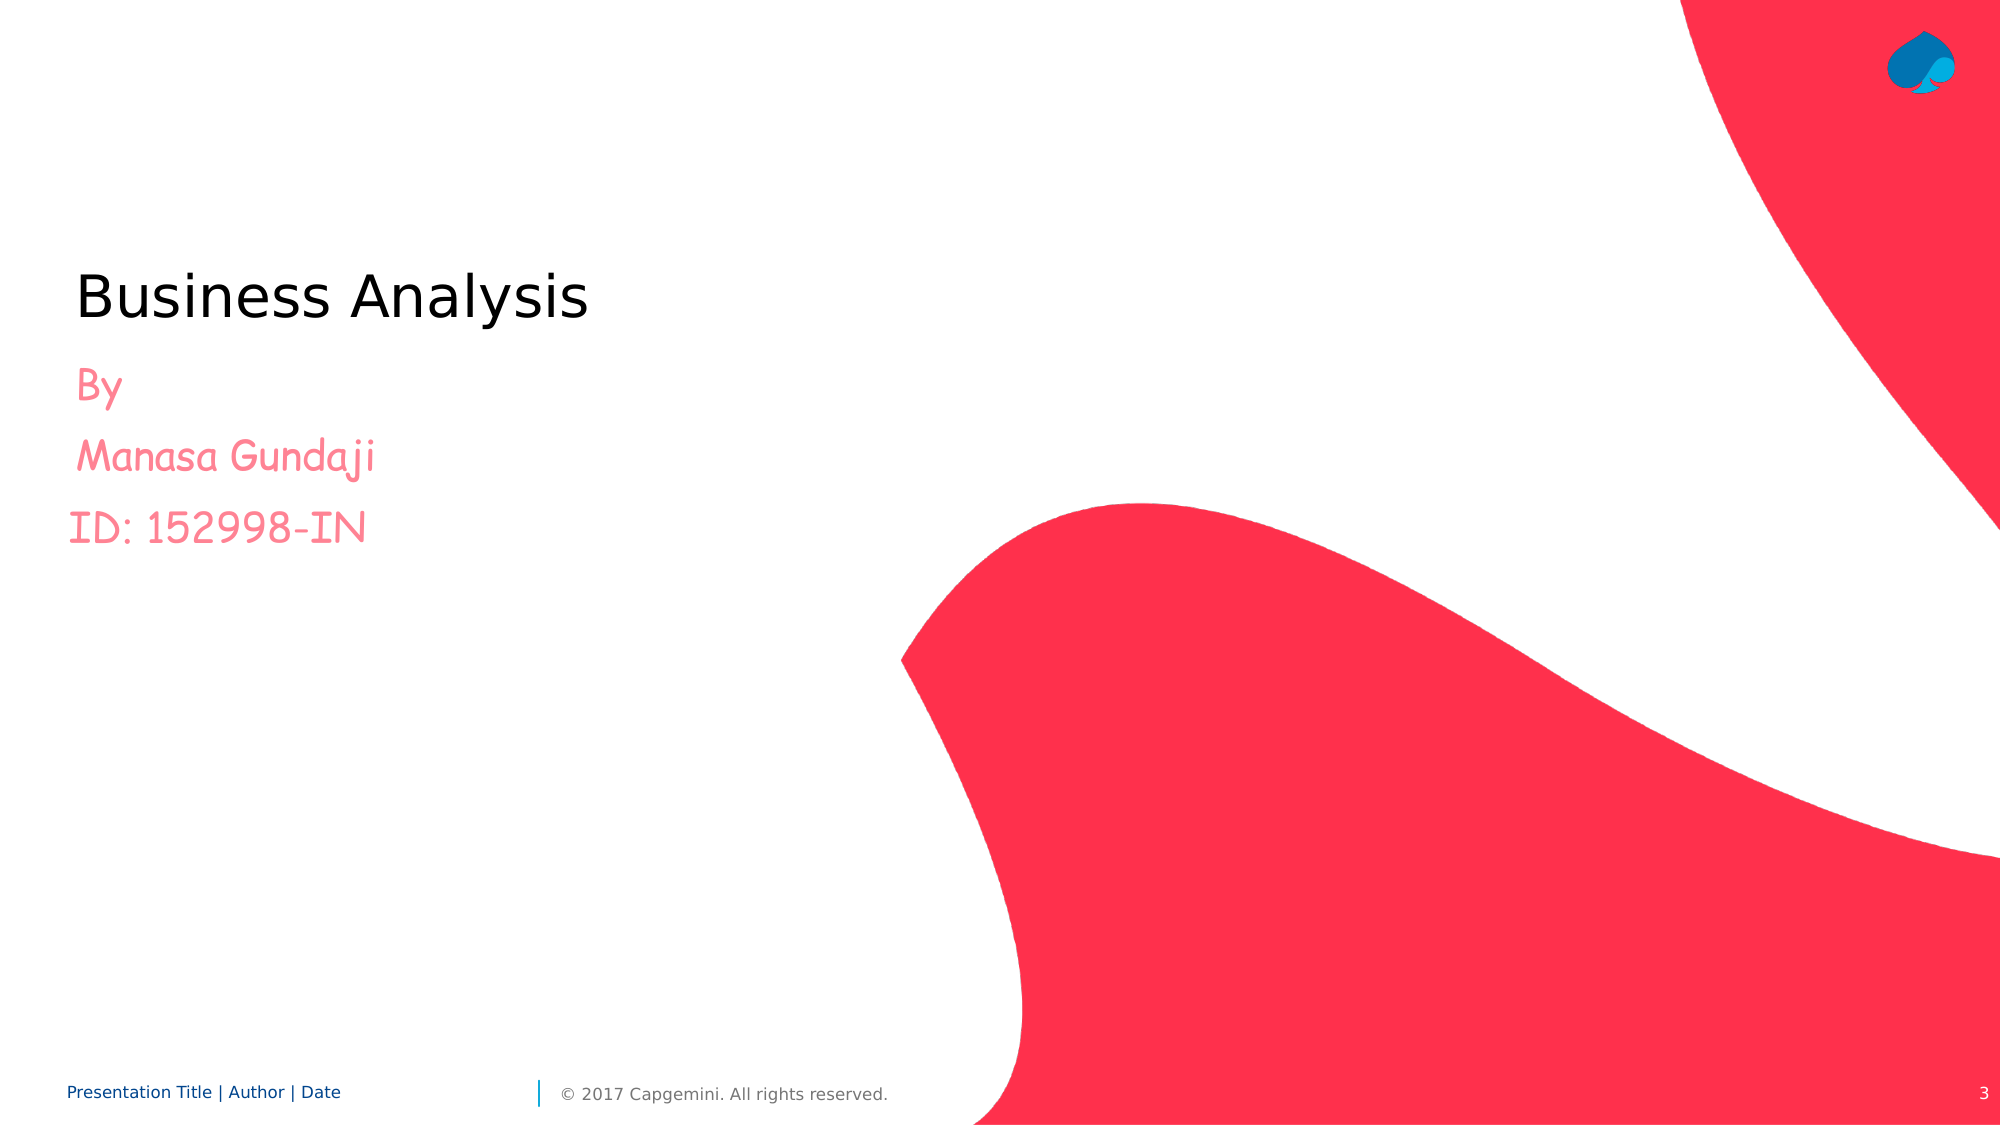

#
Business Analysis
By
Manasa Gundaji
 ID: 152998-IN